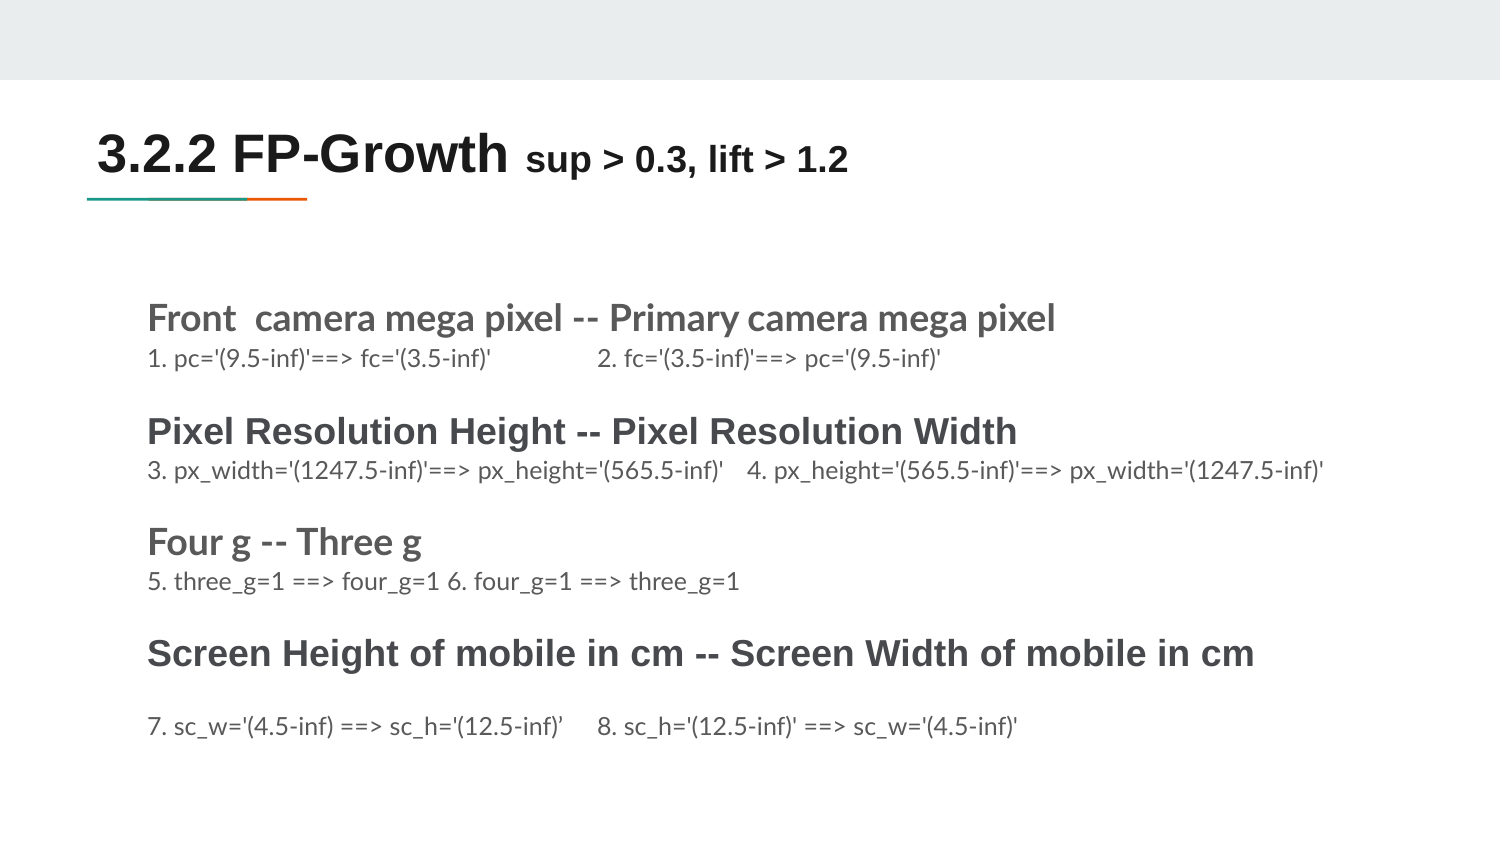

# 3.2.2 FP-Growth sup > 0.3, lift > 1.2
Front  camera mega pixel -- Primary camera mega pixel
1. pc='(9.5-inf)'==> fc='(3.5-inf)'	2. fc='(3.5-inf)'==> pc='(9.5-inf)'

Pixel Resolution Height -- Pixel Resolution Width
3. px_width='(1247.5-inf)'==> px_height='(565.5-inf)'	4. px_height='(565.5-inf)'==> px_width='(1247.5-inf)'

Four g -- Three g
5. three_g=1 ==> four_g=1	6. four_g=1 ==> three_g=1

Screen Height of mobile in cm -- Screen Width of mobile in cm
7. sc_w='(4.5-inf) ==> sc_h='(12.5-inf)’	8. sc_h='(12.5-inf)' ==> sc_w='(4.5-inf)'